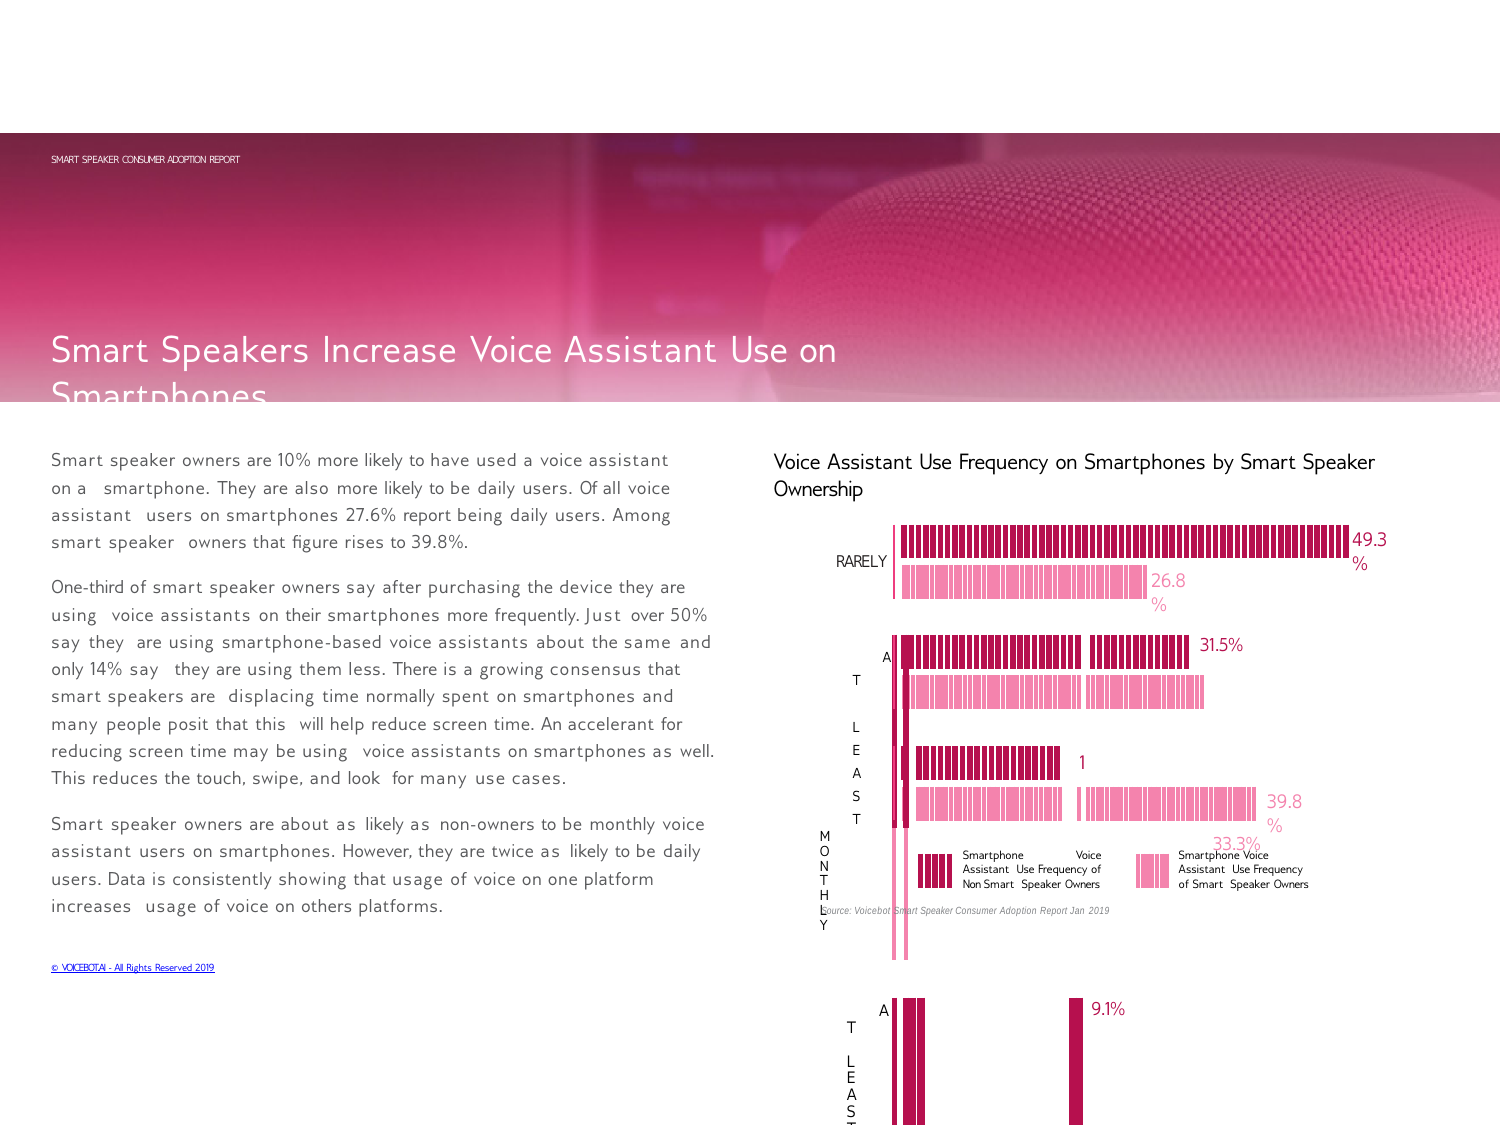

SMART SPEAKER CONSUMER ADOPTION REPORT
# Smart Speakers Increase Voice Assistant Use on Smartphones
Smart speaker owners are 10% more likely to have used a voice assistant on a  smartphone. They are also more likely to be daily users. Of all voice assistant  users on smartphones 27.6% report being daily users. Among smart speaker  owners that figure rises to 39.8%.
Voice Assistant Use Frequency on Smartphones by Smart Speaker Ownership

49.3%
RARELY

26.8%
One-third of smart speaker owners say after purchasing the device they are using  voice assistants on their smartphones more frequently. Just over 50% say they  are using smartphone-based voice assistants about the same and only 14% say  they are using them less. There is a growing consensus that smart speakers are  displacing time normally spent on smartphones and many people posit that this  will help reduce screen time. An accelerant for reducing screen time may be using  voice assistants on smartphones as well. This reduces the touch, swipe, and look  for many use cases.
| AT LEAST |  |  |  |  |  |  |  |  |  |  |  |  |  |  |  |  |  |  |  |  |  |  |  |  |  |  | 31.5% |  |  |
| --- | --- | --- | --- | --- | --- | --- | --- | --- | --- | --- | --- | --- | --- | --- | --- | --- | --- | --- | --- | --- | --- | --- | --- | --- | --- | --- | --- | --- | --- |
| MONTHLY |  |  |  |  |  |  |  |  |  |  |  |  |  |  |  |  |  |  |  |  |  |  |  |  |  |  | 33.3% |  |  |
|  |  |  |  |  |  |  |  |  |  |  |  |  |  |  |  |  |  |  |  |  |  |  |  |  |  |  |  |  |  |
| AT LEAST |  |  |  |  |  |  |  |  |  |  |  |  |  |  |  |  |  |  |  |  |  |  |  |  |  |  | 9.1% |  |  |
| DAILY |  |  |  |  |  |  |  |  |  |  |  |  |  |  |  |  |  |  |  |  |  |  |  |  |  |  |  |  |  |

1

39.8%
Smart speaker owners are about as likely as non-owners to be monthly voice  assistant users on smartphones. However, they are twice as likely to be daily  users. Data is consistently showing that usage of voice on one platform increases  usage of voice on others platforms.
Smartphone Voice Assistant  Use Frequency of Non Smart  Speaker Owners
Smartphone Voice Assistant  Use Frequency of Smart  Speaker Owners

Source: Voicebot Smart Speaker Consumer Adoption Report Jan 2019
© VOICEBOT.AI - All Rights Reserved 2019
PAGE 235